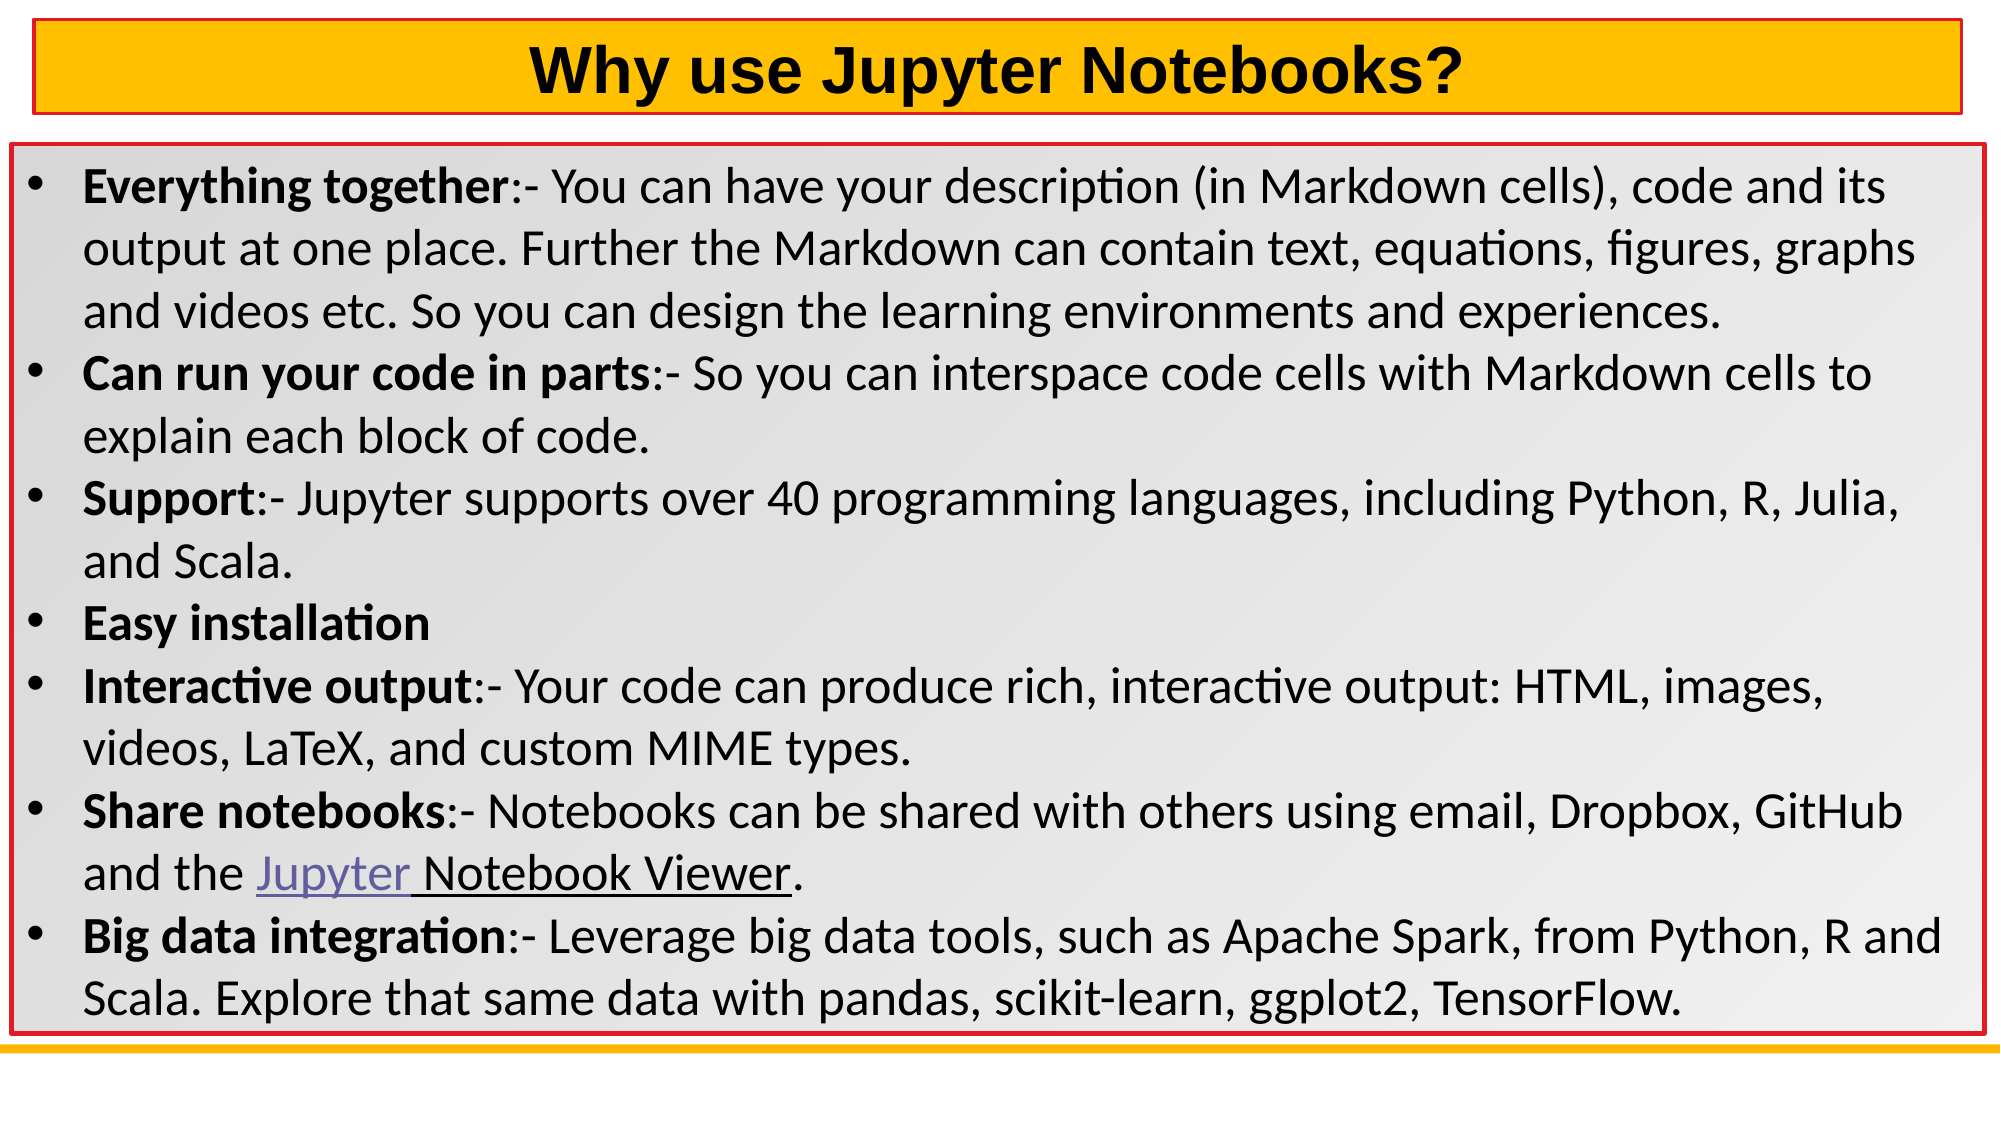

Why use Jupyter Notebooks?
Everything together:- You can have your description (in Markdown cells), code and its output at one place. Further the Markdown can contain text, equations, figures, graphs and videos etc. So you can design the learning environments and experiences.
Can run your code in parts:- So you can interspace code cells with Markdown cells to explain each block of code.
Support:- Jupyter supports over 40 programming languages, including Python, R, Julia, and Scala.
Easy installation
Interactive output:- Your code can produce rich, interactive output: HTML, images, videos, LaTeX, and custom MIME types.
Share notebooks:- Notebooks can be shared with others using email, Dropbox, GitHub and the Jupyter Notebook Viewer.
Big data integration:- Leverage big data tools, such as Apache Spark, from Python, R and Scala. Explore that same data with pandas, scikit-learn, ggplot2, TensorFlow.